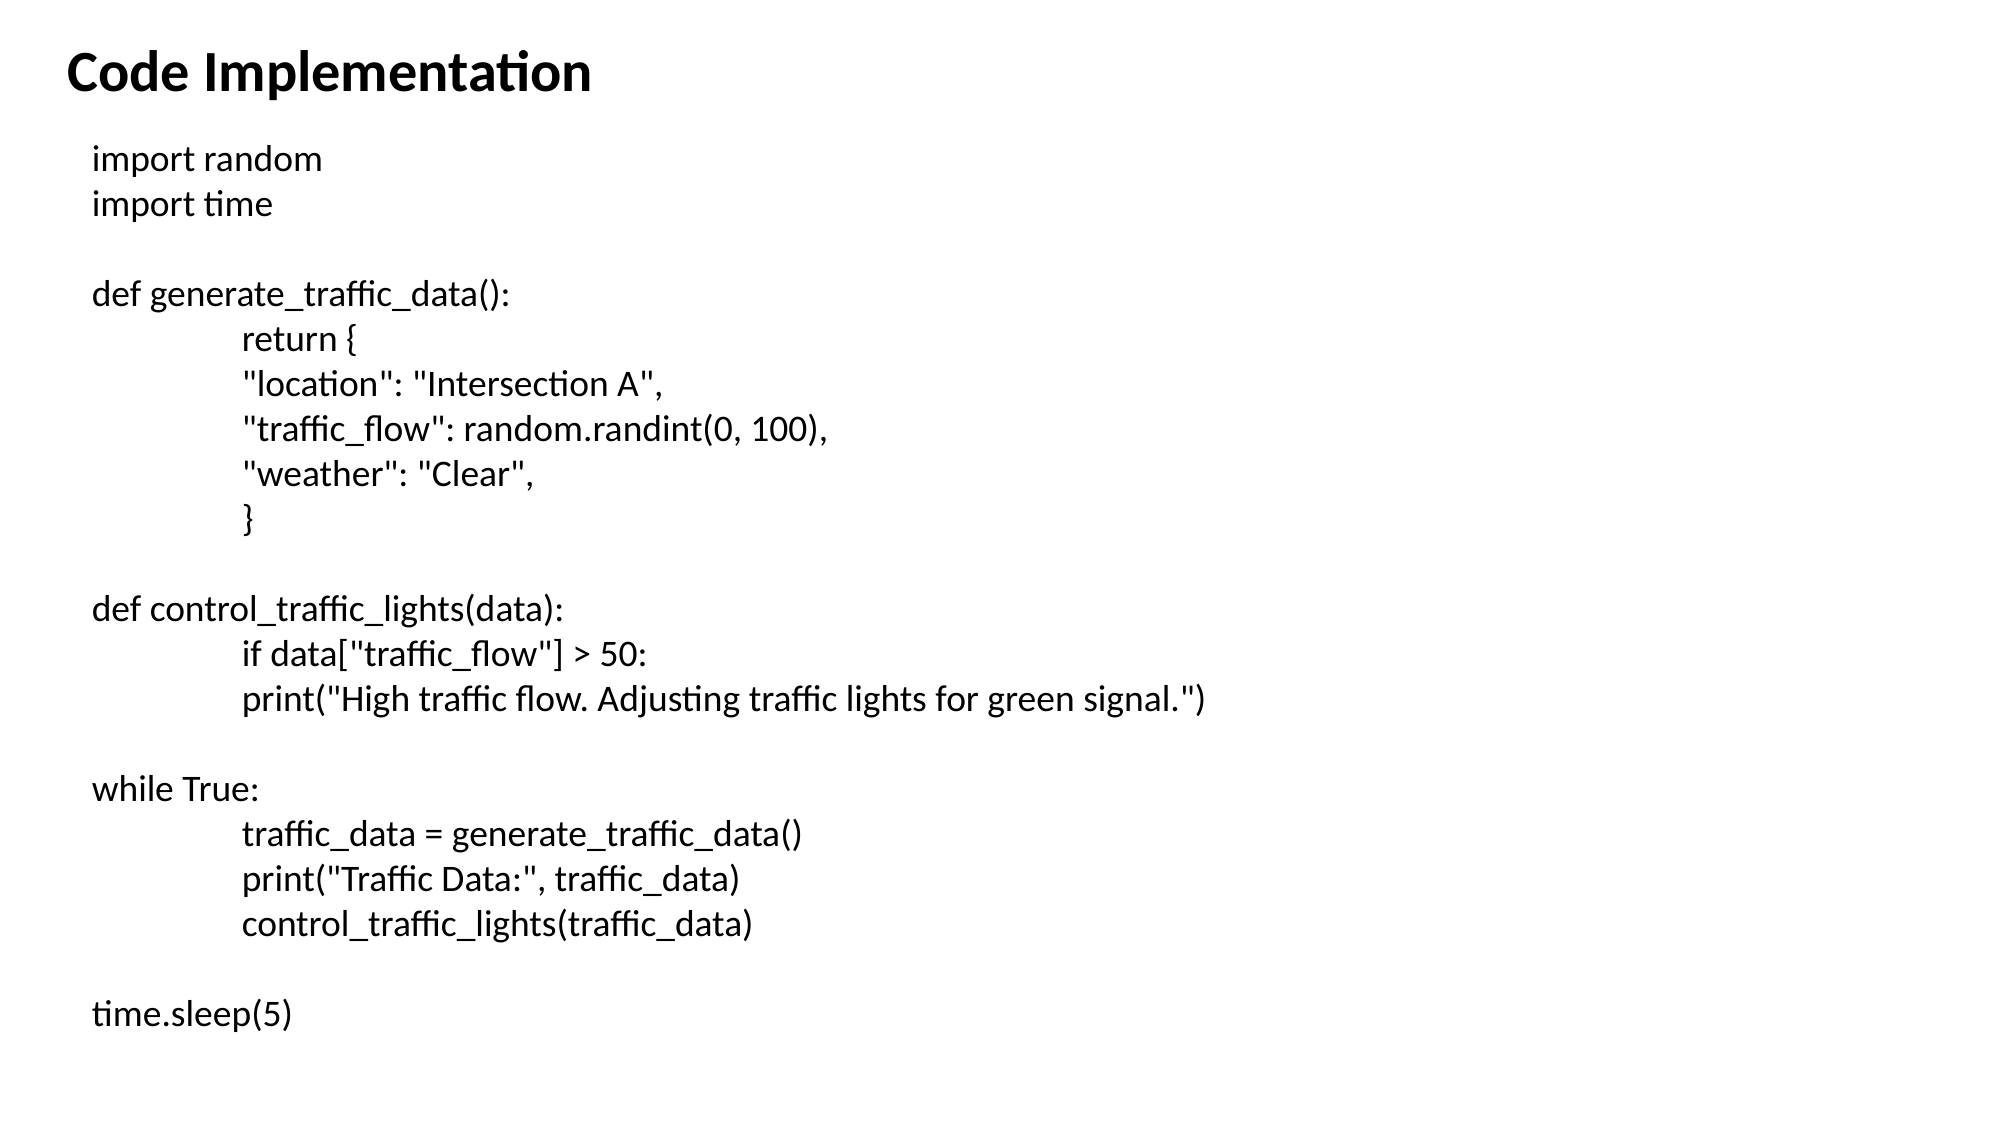

Code Implementation

import random
import time

def generate_traffic_data():
	return {
	"location": "Intersection A",
	"traffic_flow": random.randint(0, 100),
	"weather": "Clear",
	}

def control_traffic_lights(data):
 	if data["traffic_flow"] > 50:
	print("High traffic flow. Adjusting traffic lights for green signal.")

while True:
	traffic_data = generate_traffic_data()
	print("Traffic Data:", traffic_data)
	control_traffic_lights(traffic_data)

time.sleep(5)